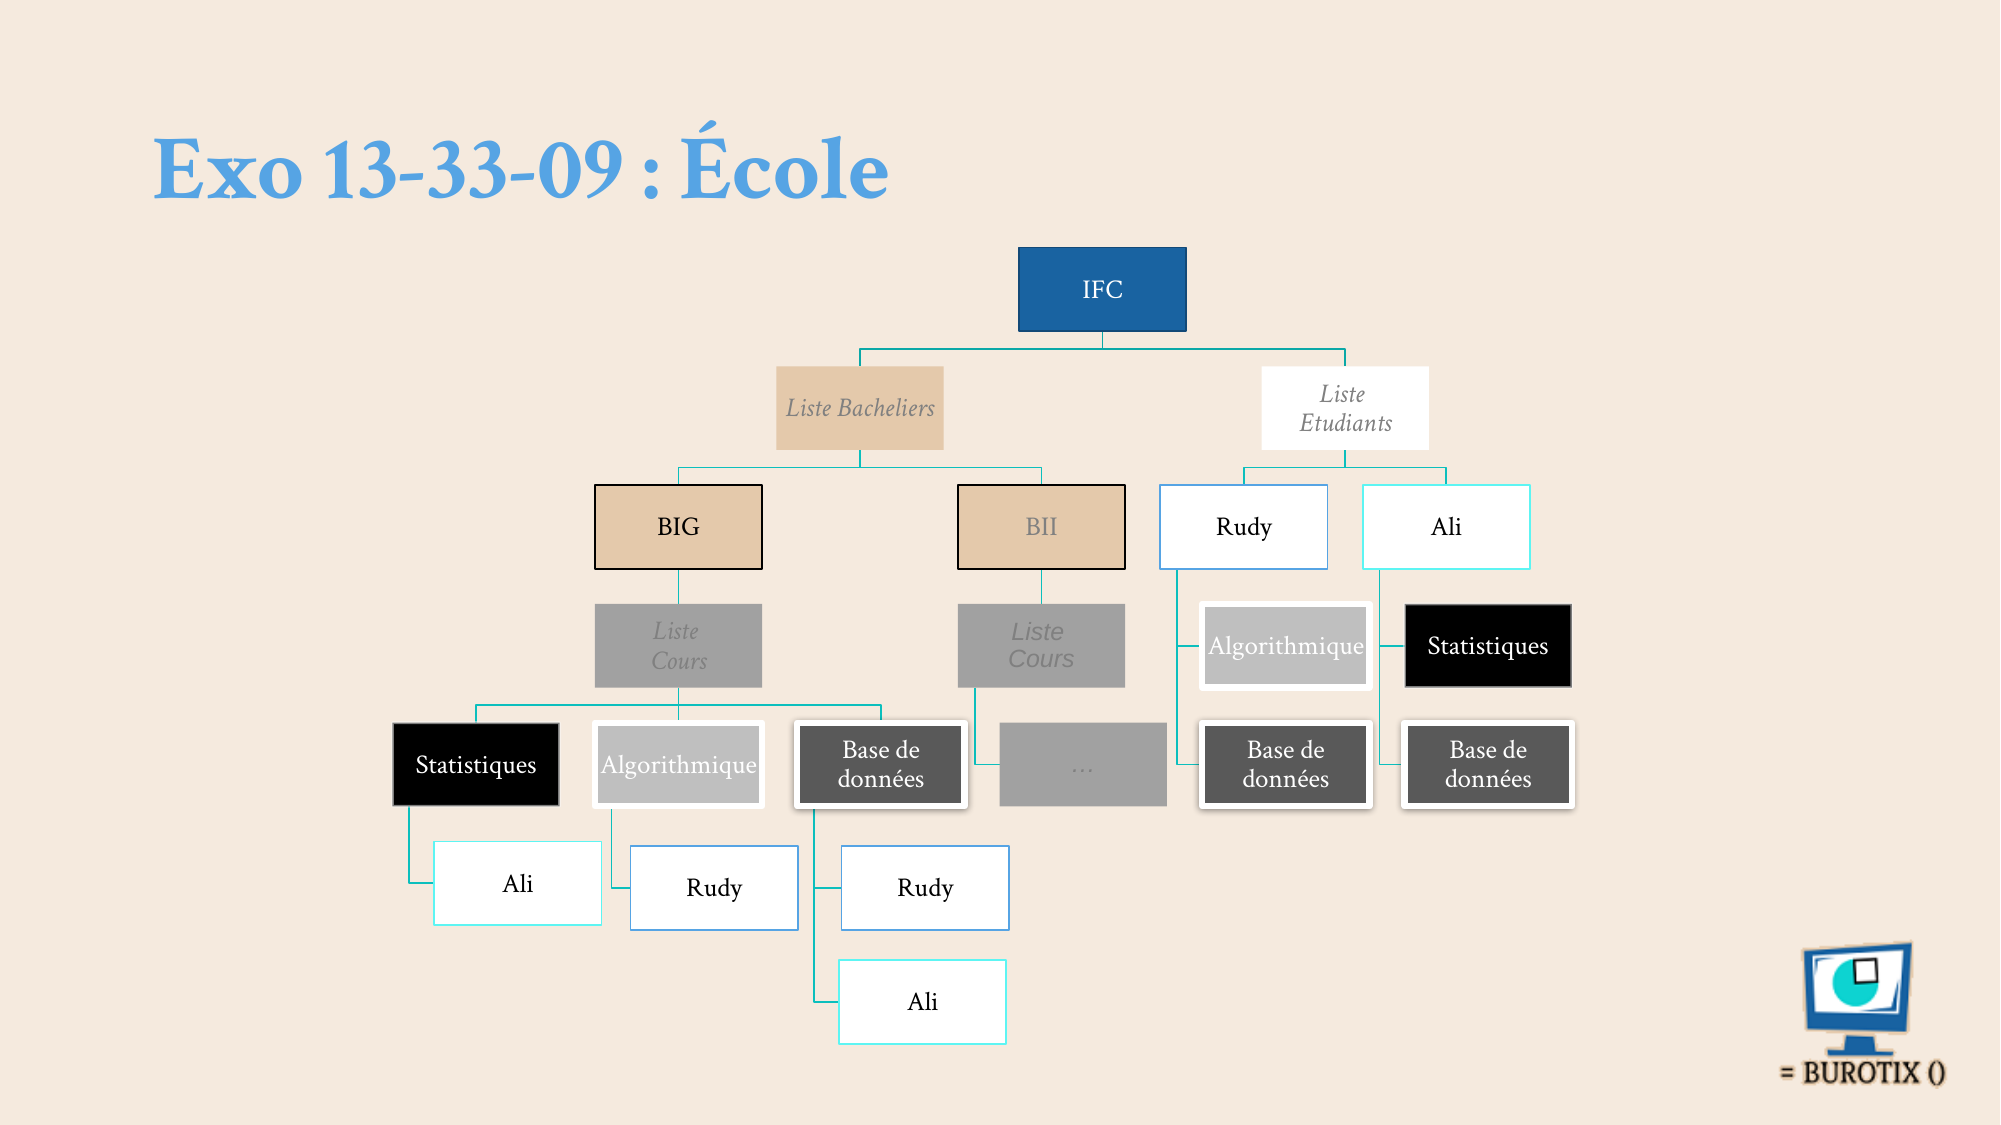

# Exo 13-33-09 : École
IFC
Liste Bacheliers
BIG
Liste
Cours
Statistiques
Ali
Algorithmique
Rudy
Base de données
Rudy
Ali
BII
Liste
Cours
…
Liste
Etudiants
Rudy
Algorithmique
Base de données
Ali
Statistiques
Base de données